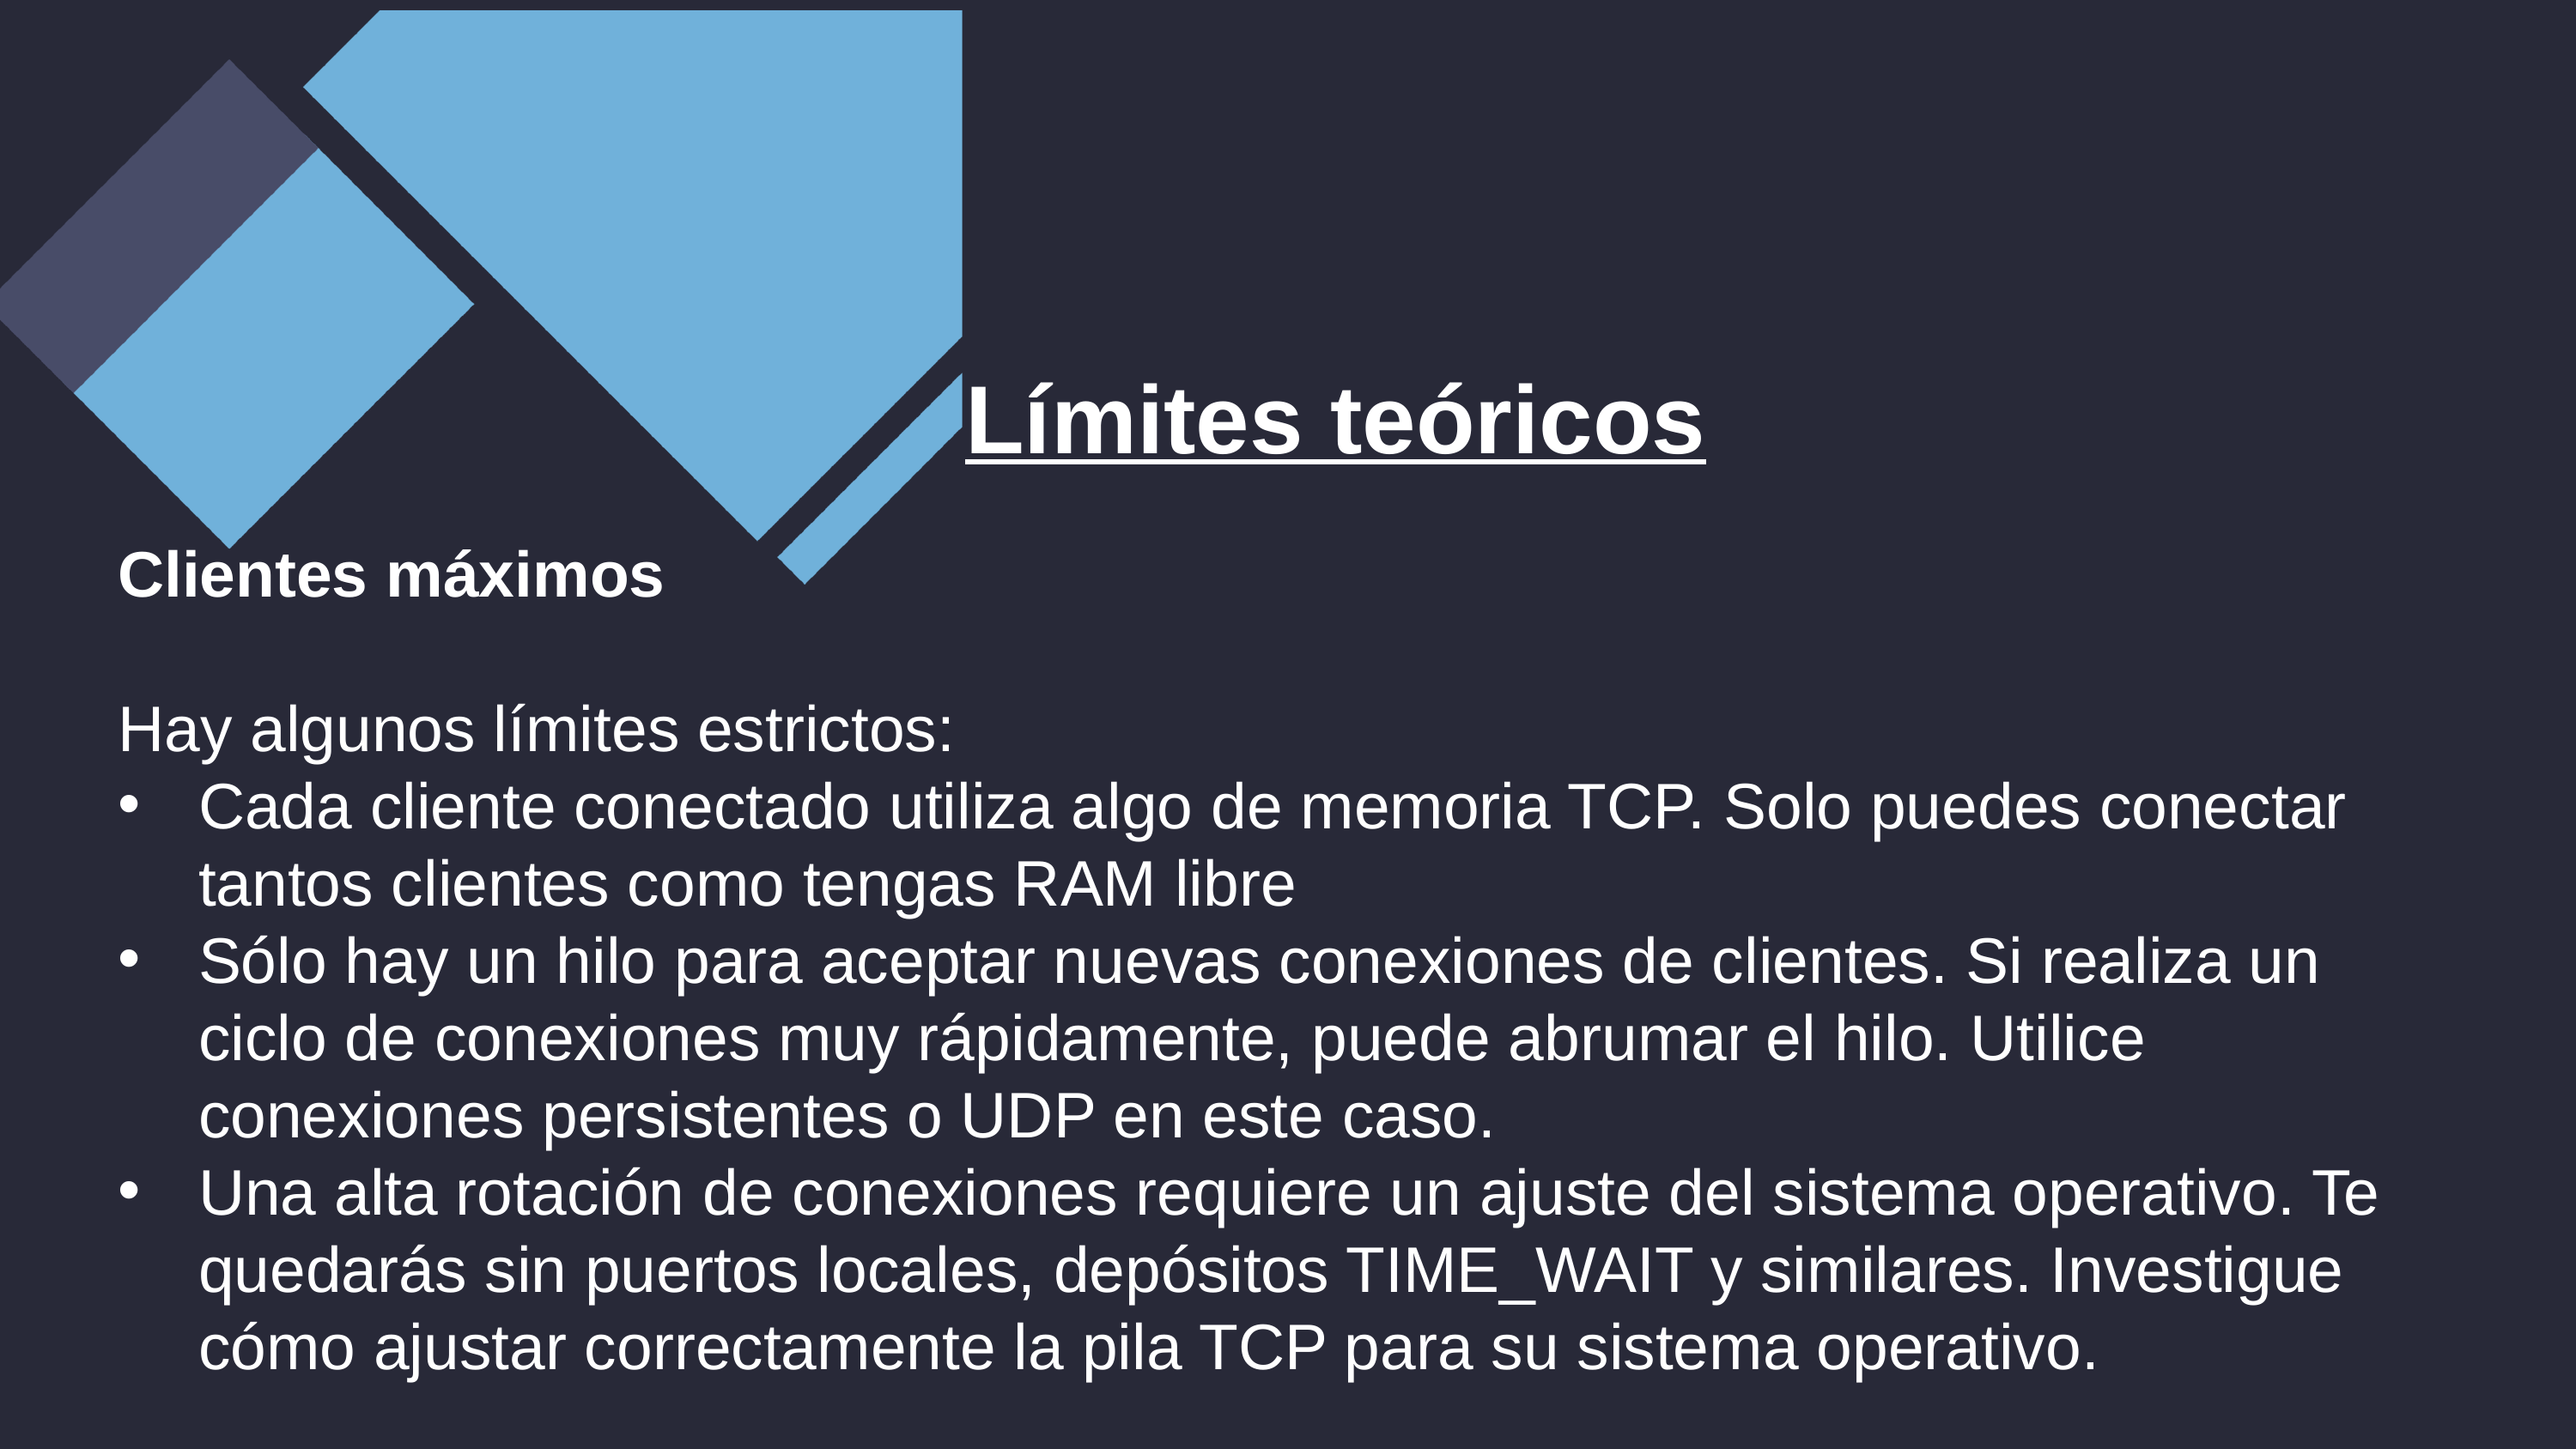

Límites teóricos

Clientes máximos

Hay algunos límites estrictos:
Cada cliente conectado utiliza algo de memoria TCP. Solo puedes conectar tantos clientes como tengas RAM libre
Sólo hay un hilo para aceptar nuevas conexiones de clientes. Si realiza un ciclo de conexiones muy rápidamente, puede abrumar el hilo. Utilice conexiones persistentes o UDP en este caso.
Una alta rotación de conexiones requiere un ajuste del sistema operativo. Te quedarás sin puertos locales, depósitos TIME_WAIT y similares. Investigue cómo ajustar correctamente la pila TCP para su sistema operativo.